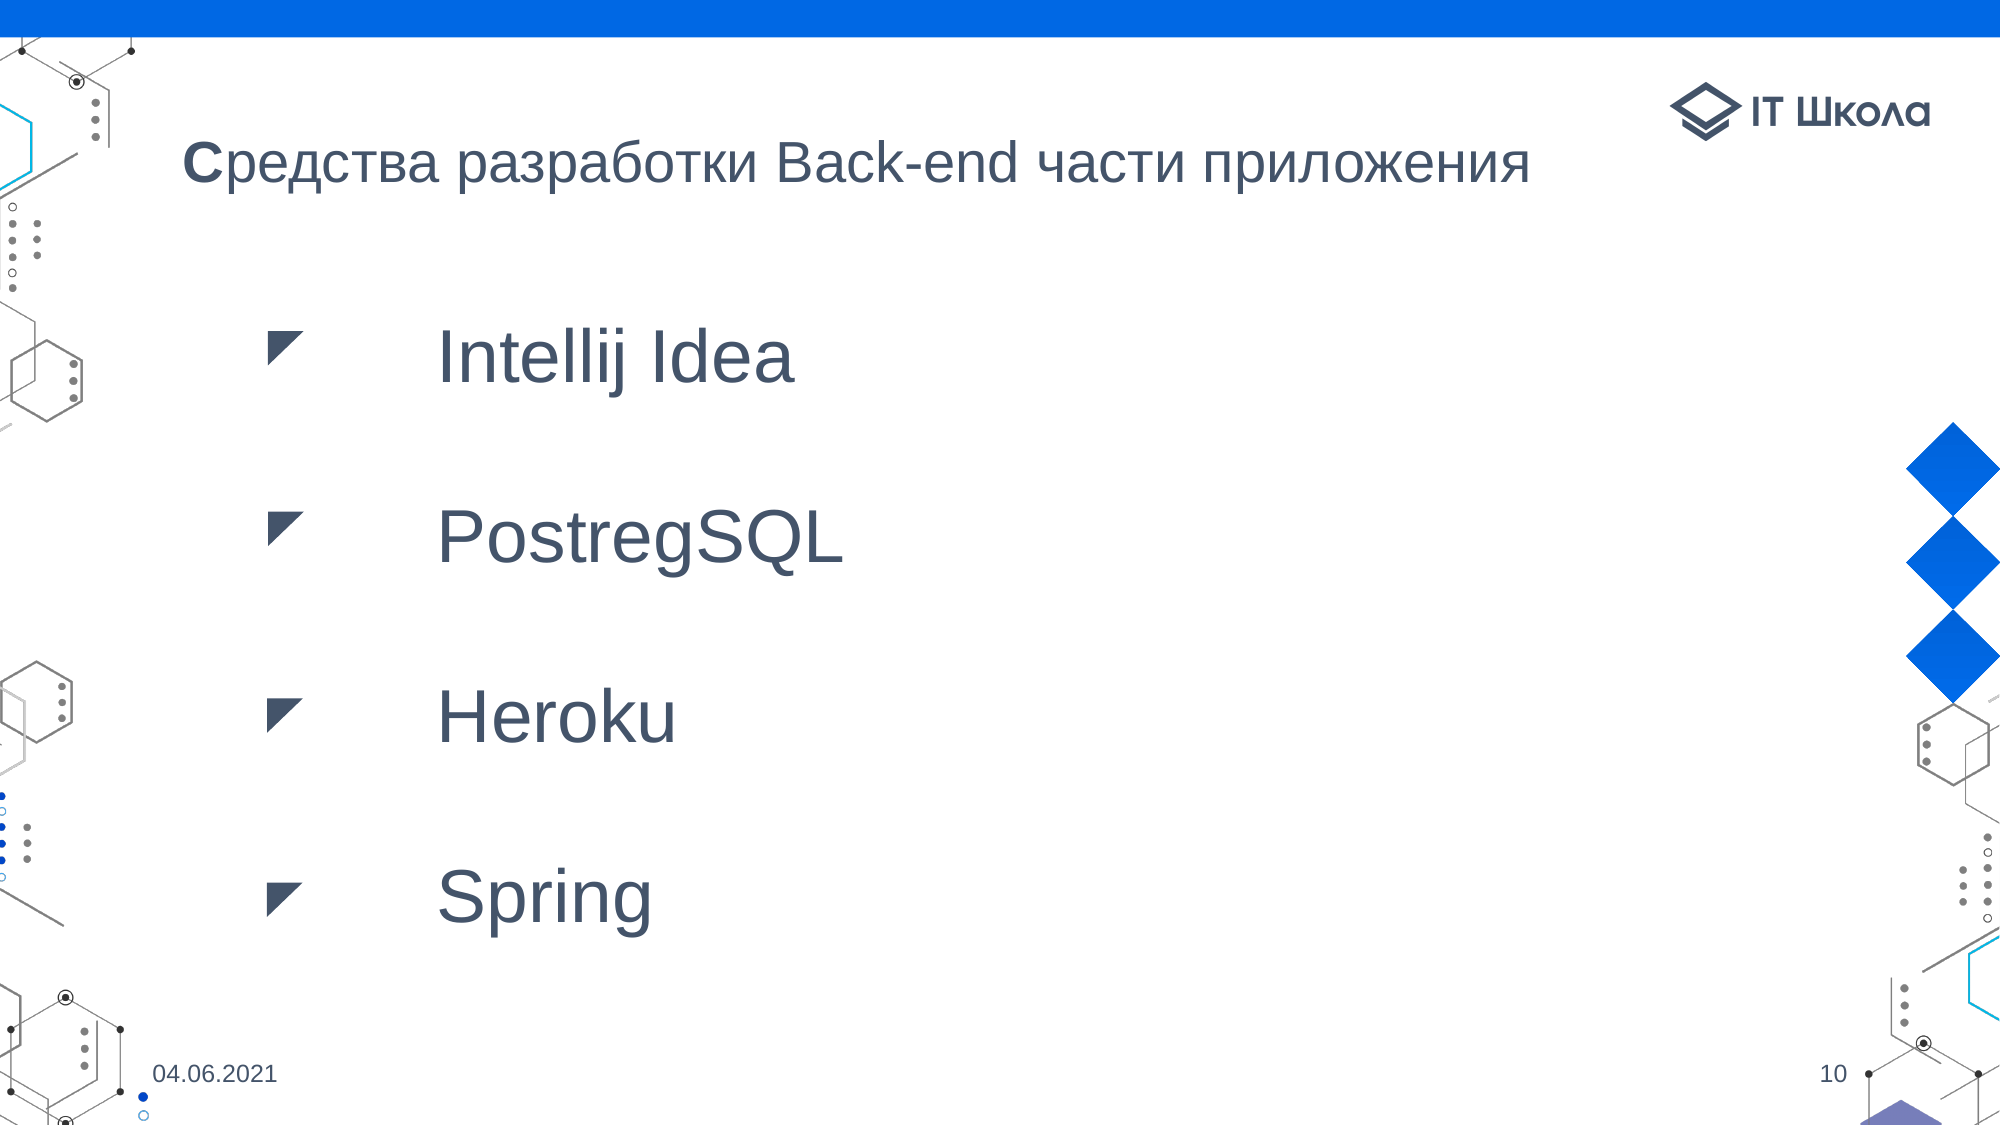

# Средства разработки Back-end части приложения
Intellij Idea

PostregSQL

Heroku

Spring

04.06.2021
10